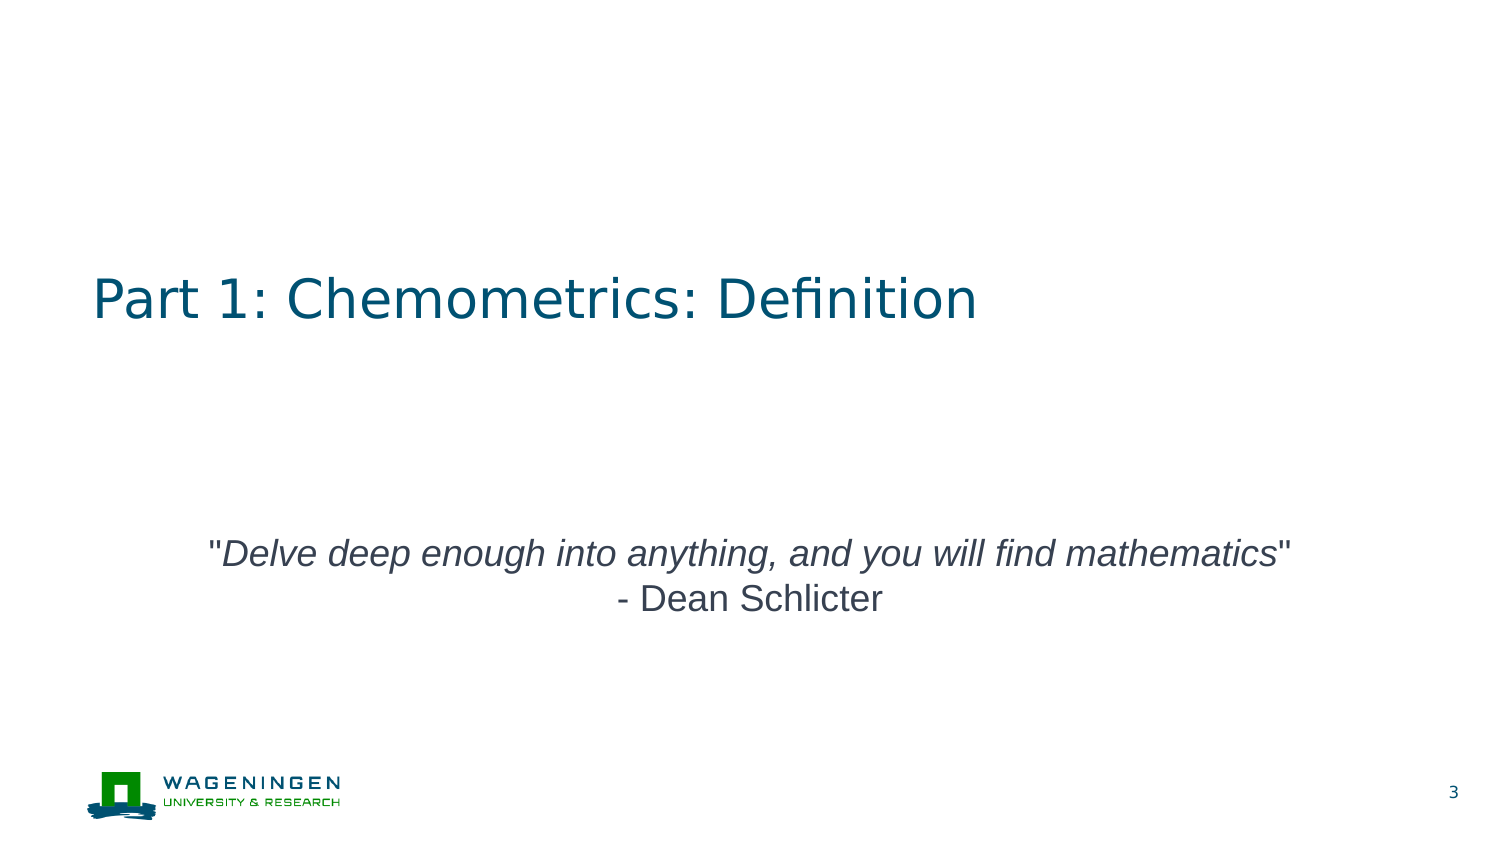

# Part 1: Chemometrics: Definition
"Delve deep enough into anything, and you will find mathematics" - Dean Schlicter
3